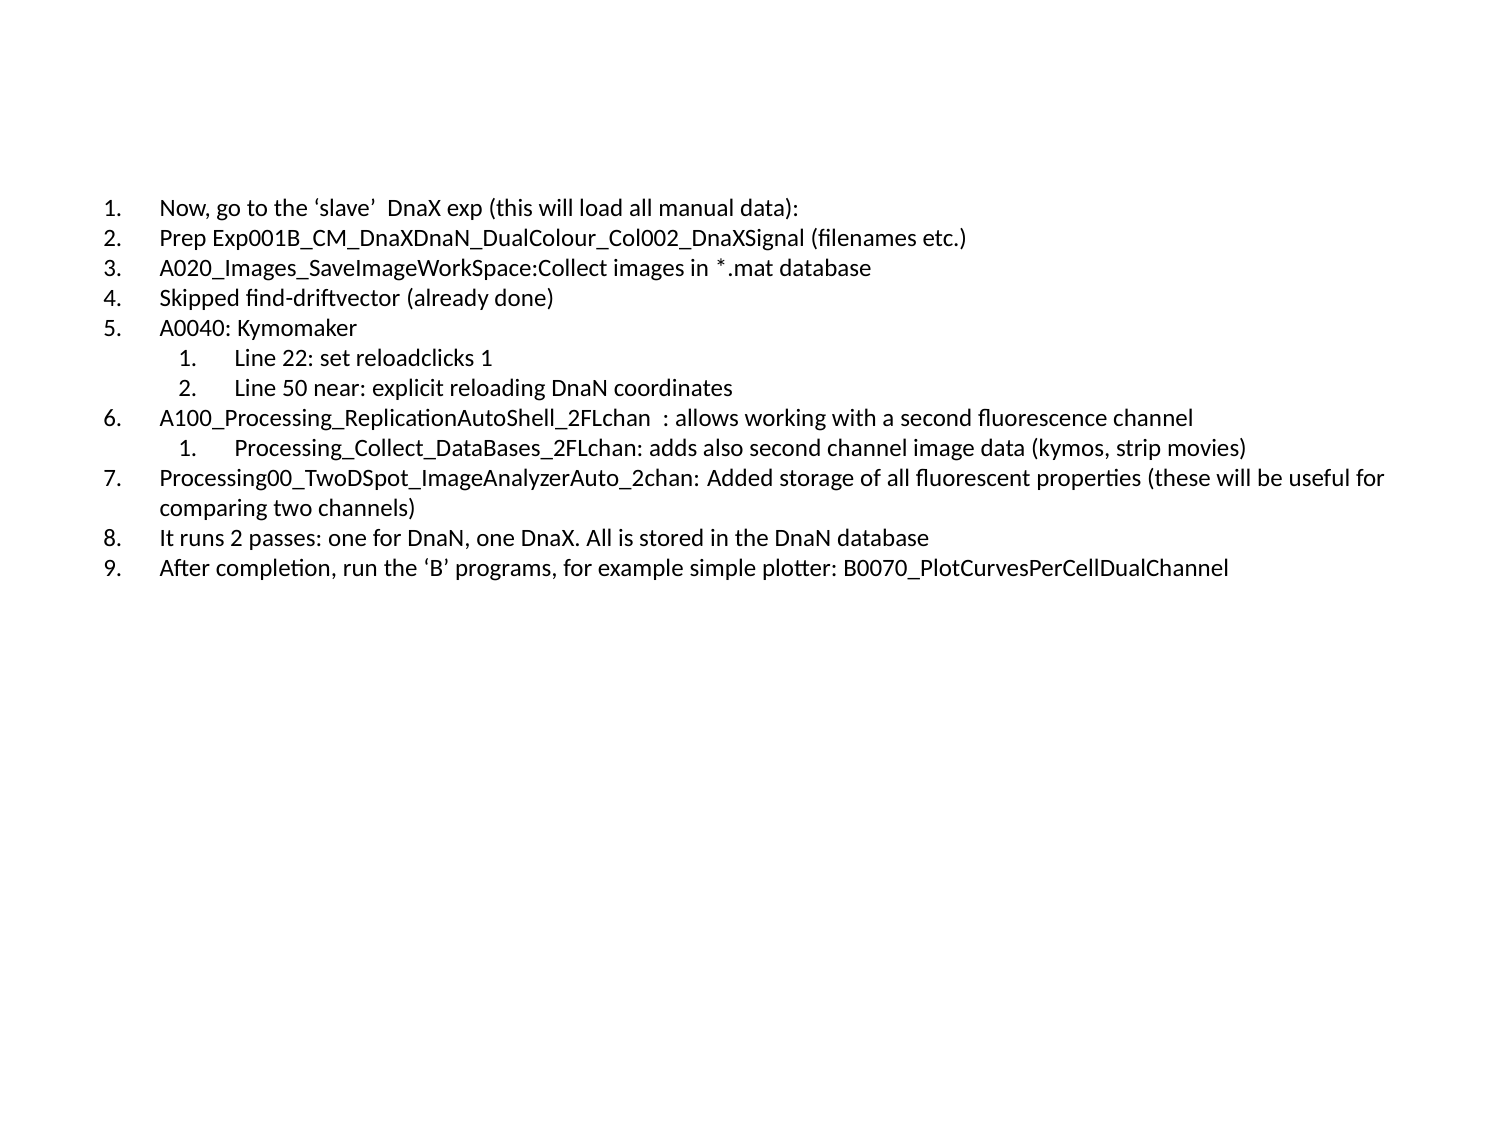

Now, go to the ‘slave’  DnaX exp (this will load all manual data):
Prep Exp001B_CM_DnaXDnaN_DualColour_Col002_DnaXSignal (filenames etc.)
A020_Images_SaveImageWorkSpace:Collect images in *.mat database
Skipped find-driftvector (already done)
A0040: Kymomaker
Line 22: set reloadclicks 1
Line 50 near: explicit reloading DnaN coordinates
A100_Processing_ReplicationAutoShell_2FLchan  : allows working with a second fluorescence channel
Processing_Collect_DataBases_2FLchan: adds also second channel image data (kymos, strip movies)
Processing00_TwoDSpot_ImageAnalyzerAuto_2chan: Added storage of all fluorescent properties (these will be useful for comparing two channels)
It runs 2 passes: one for DnaN, one DnaX. All is stored in the DnaN database
After completion, run the ‘B’ programs, for example simple plotter: B0070_PlotCurvesPerCellDualChannel